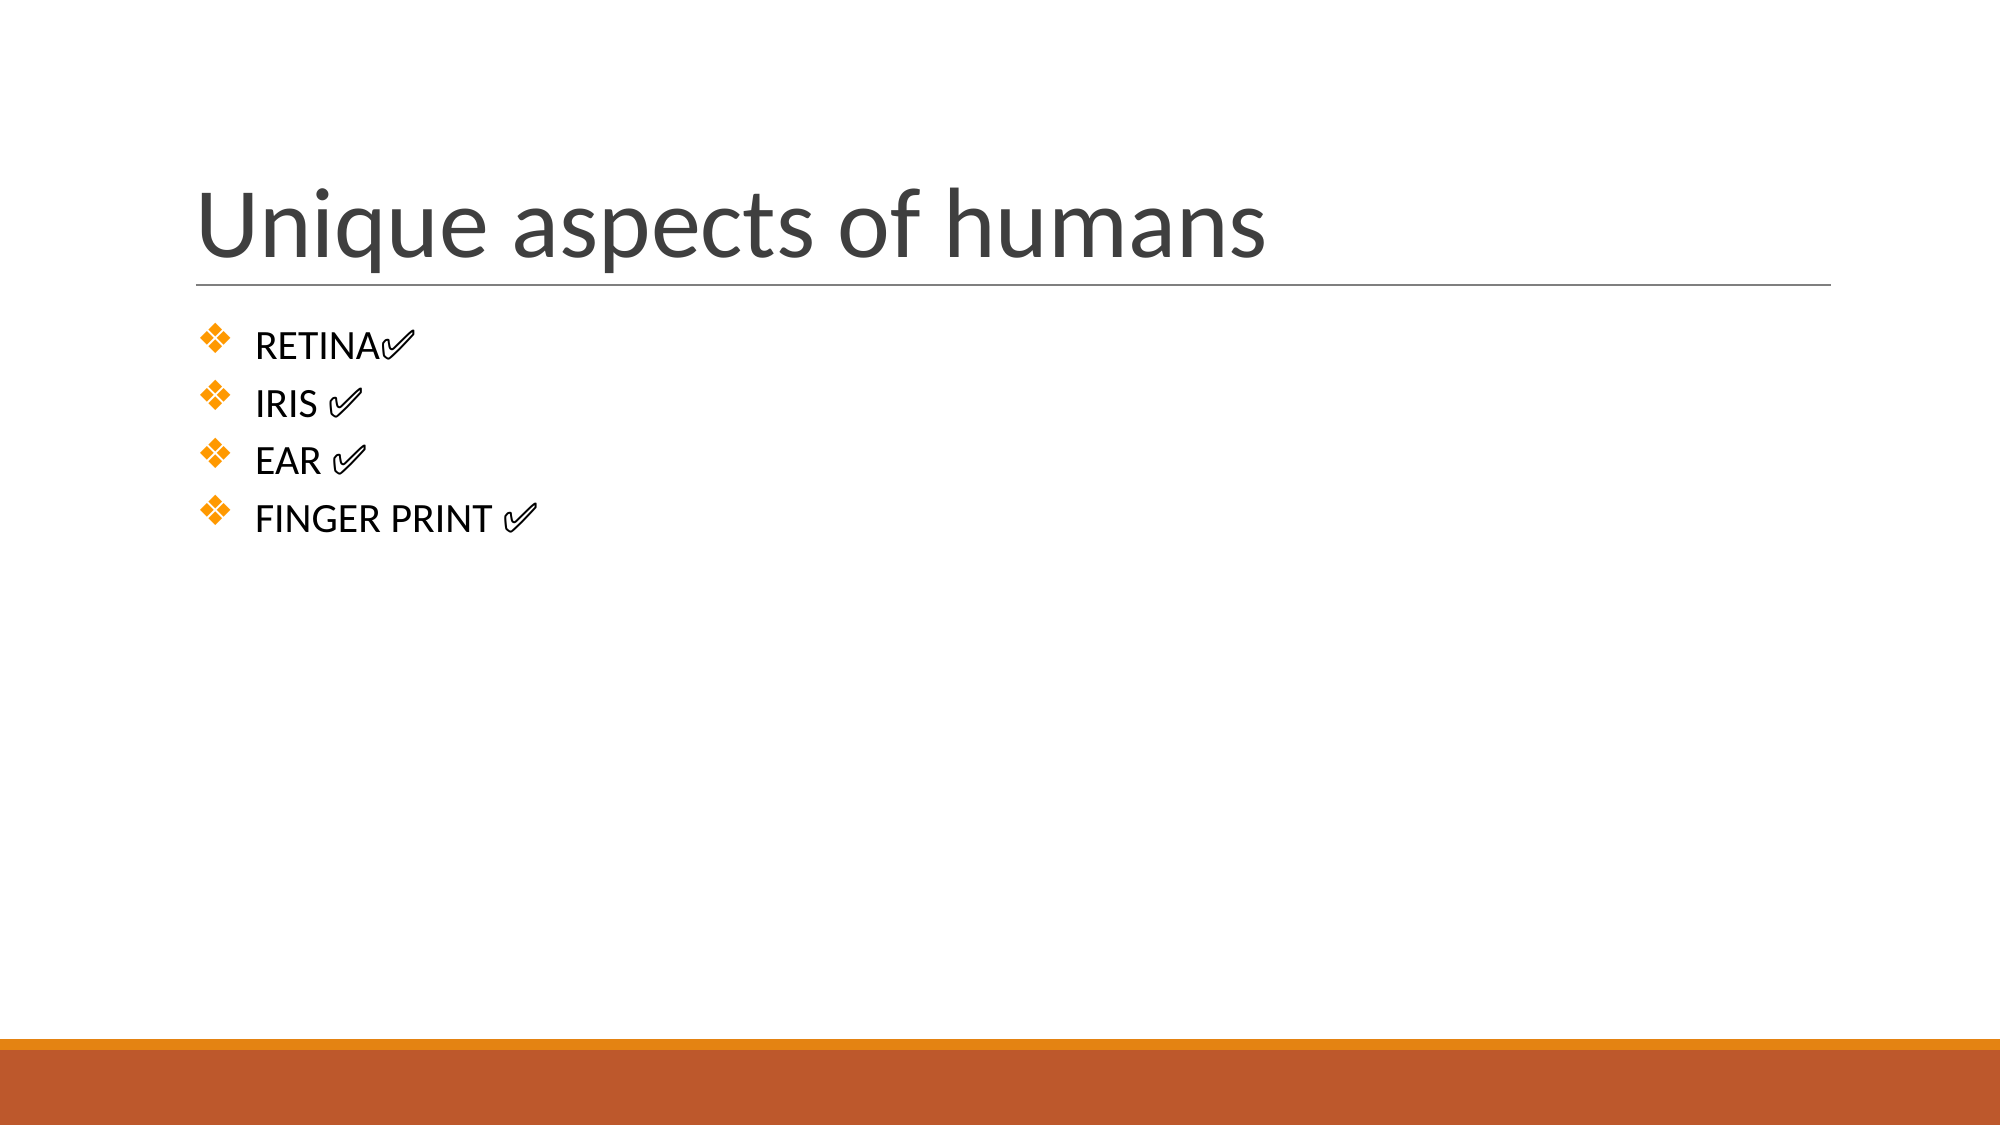

# Unique aspects of humans
RETINA✅
IRIS ✅
EAR ✅
FINGER PRINT ✅